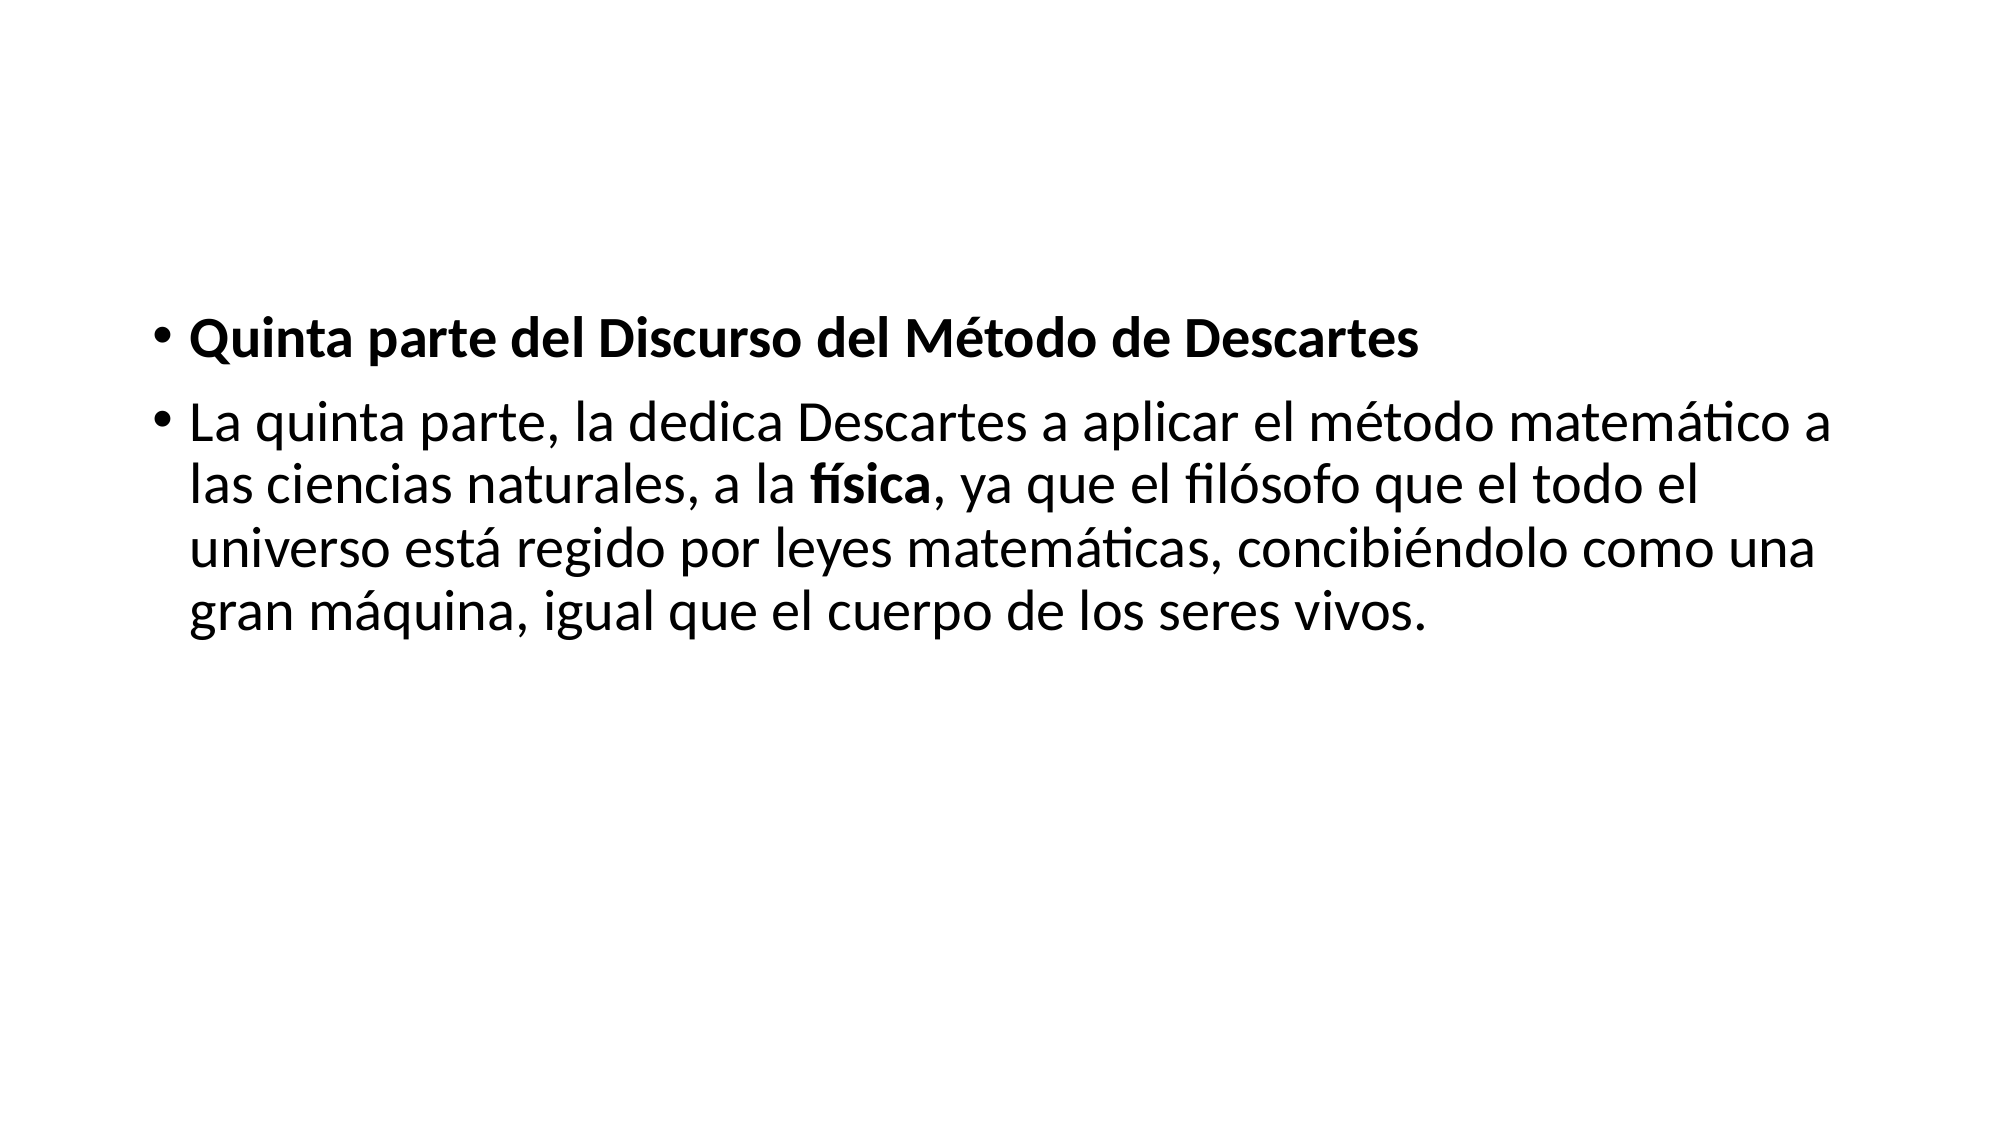

Quinta parte del Discurso del Método de Descartes
La quinta parte, la dedica Descartes a aplicar el método matemático a las ciencias naturales, a la física, ya que el filósofo que el todo el universo está regido por leyes matemáticas, concibiéndolo como una gran máquina, igual que el cuerpo de los seres vivos.